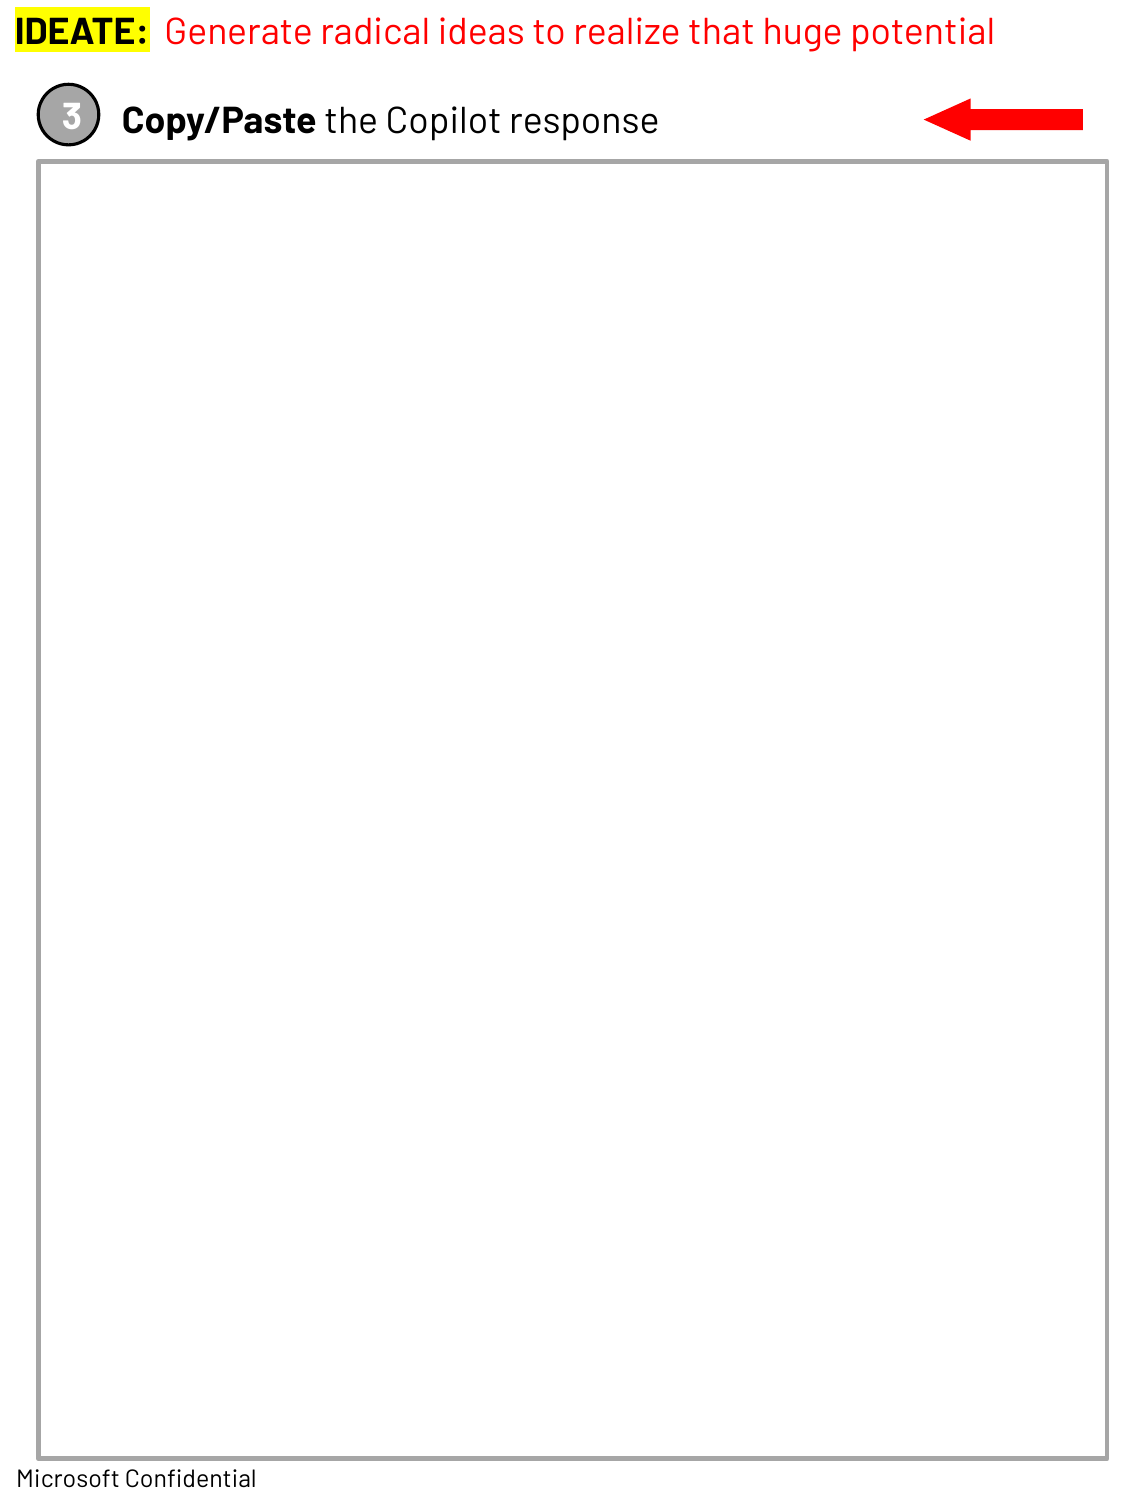

IDEATE:  Generate radical ideas to realize that huge potential